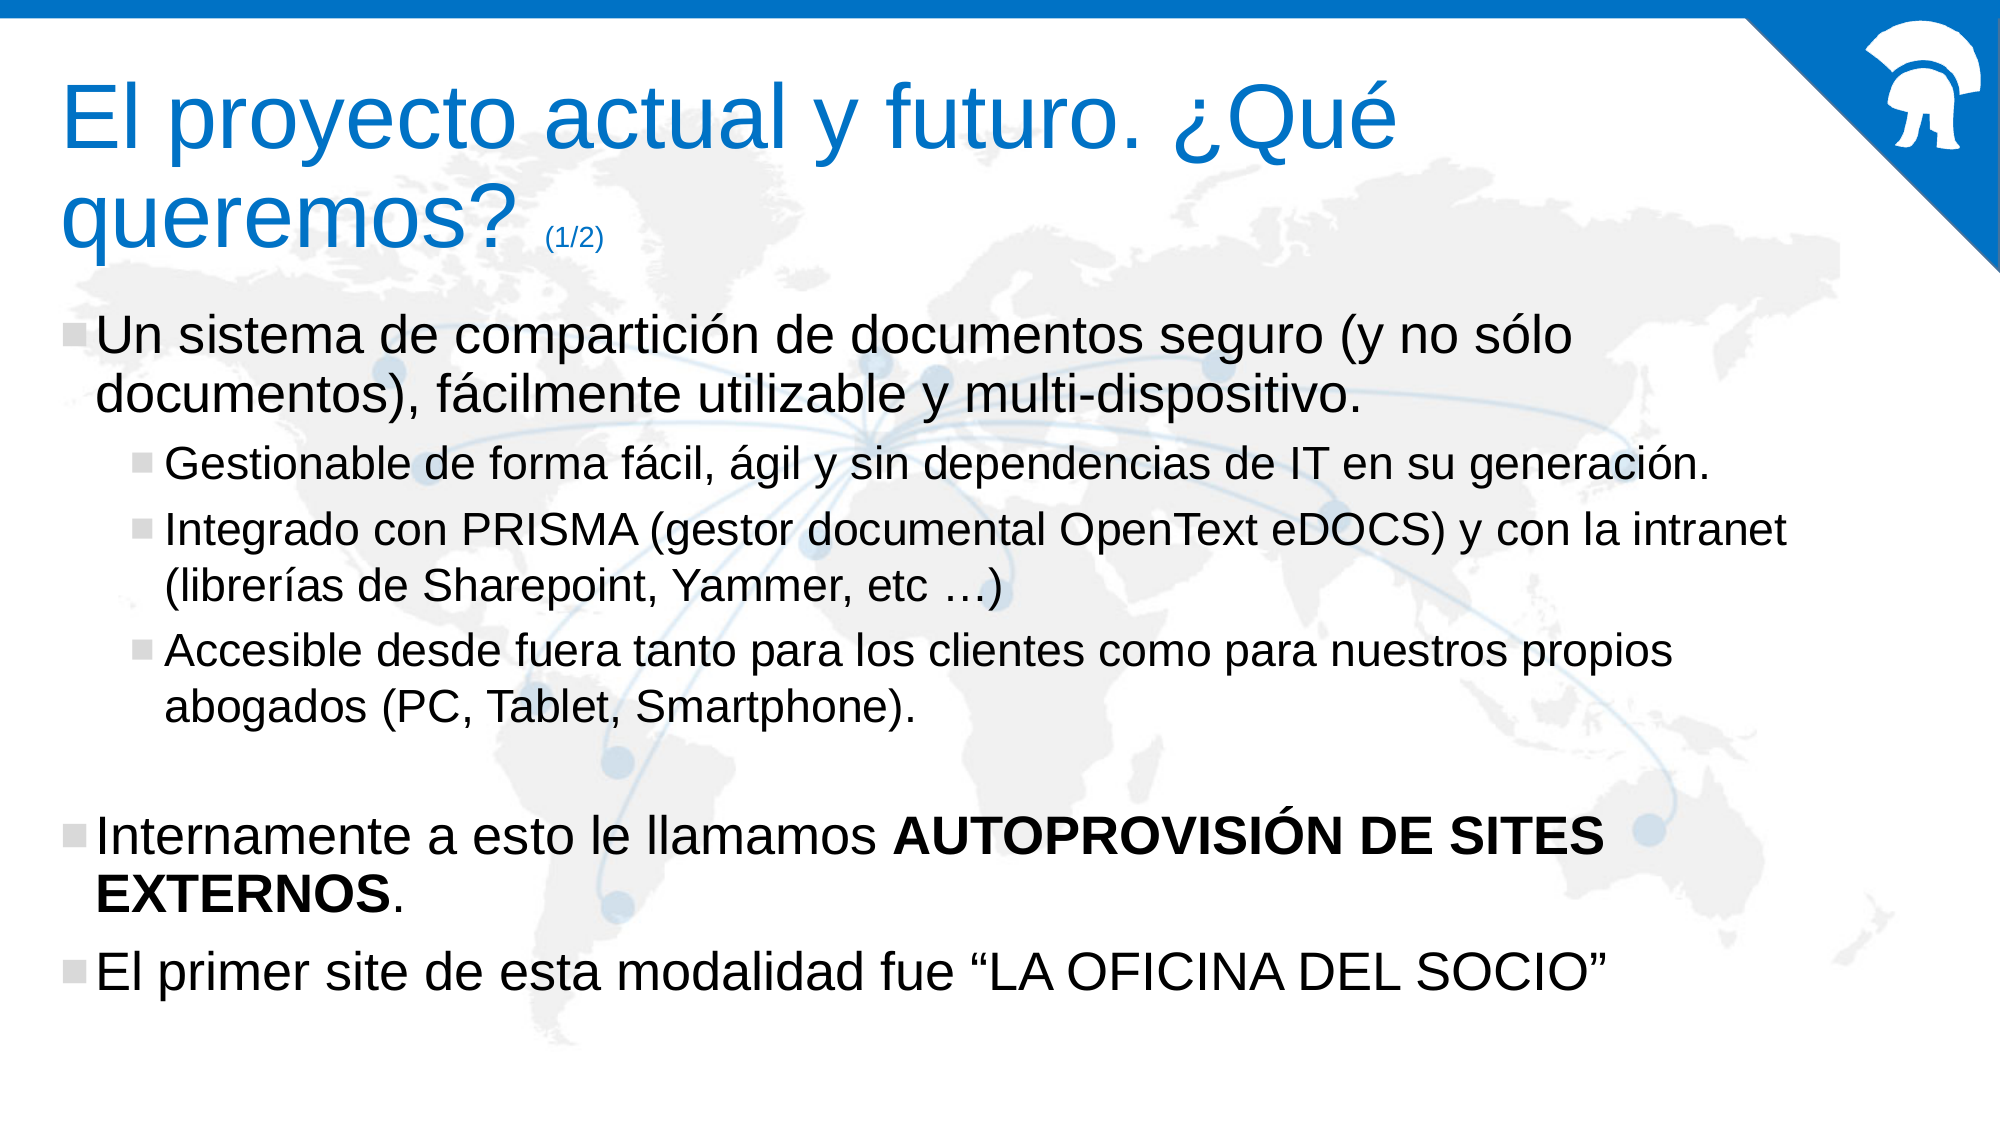

# El proyecto actual y futuro. ¿Qué queremos? (1/2)
Un sistema de compartición de documentos seguro (y no sólo documentos), fácilmente utilizable y multi-dispositivo.
Gestionable de forma fácil, ágil y sin dependencias de IT en su generación.
Integrado con PRISMA (gestor documental OpenText eDOCS) y con la intranet (librerías de Sharepoint, Yammer, etc …)
Accesible desde fuera tanto para los clientes como para nuestros propios abogados (PC, Tablet, Smartphone).

Internamente a esto le llamamos AUTOPROVISIÓN DE SITES     EXTERNOS.
El primer site de esta modalidad fue “LA OFICINA DEL SOCIO”